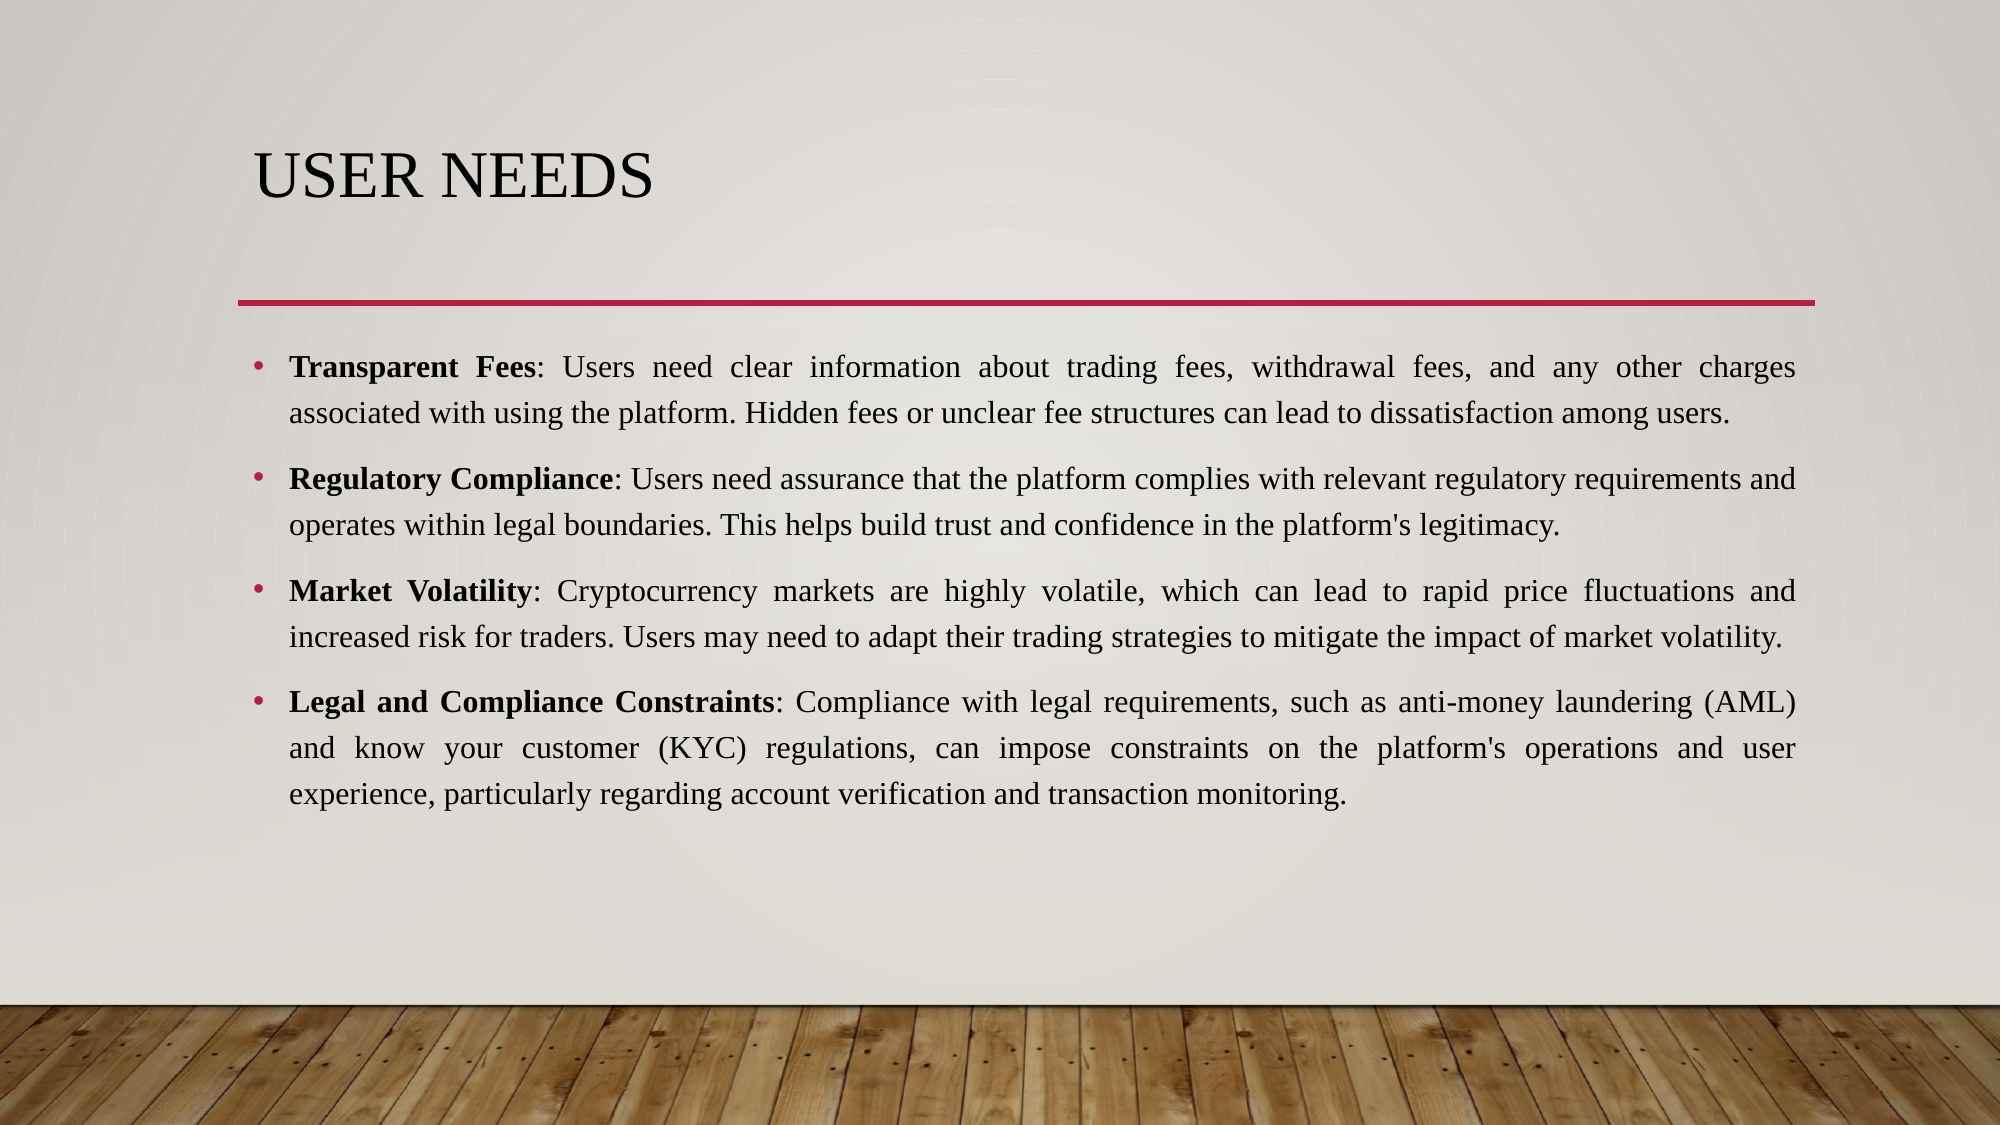

# USER NEEDS

Transparent Fees: Users need clear information about trading fees, withdrawal fees, and any other charges associated with using the platform. Hidden fees or unclear fee structures can lead to dissatisfaction among users.
Regulatory Compliance: Users need assurance that the platform complies with relevant regulatory requirements and operates within legal boundaries. This helps build trust and confidence in the platform's legitimacy.
Market Volatility: Cryptocurrency markets are highly volatile, which can lead to rapid price fluctuations and increased risk for traders. Users may need to adapt their trading strategies to mitigate the impact of market volatility.
Legal and Compliance Constraints: Compliance with legal requirements, such as anti-money laundering (AML) and know your customer (KYC) regulations, can impose constraints on the platform's operations and user experience, particularly regarding account verification and transaction monitoring.